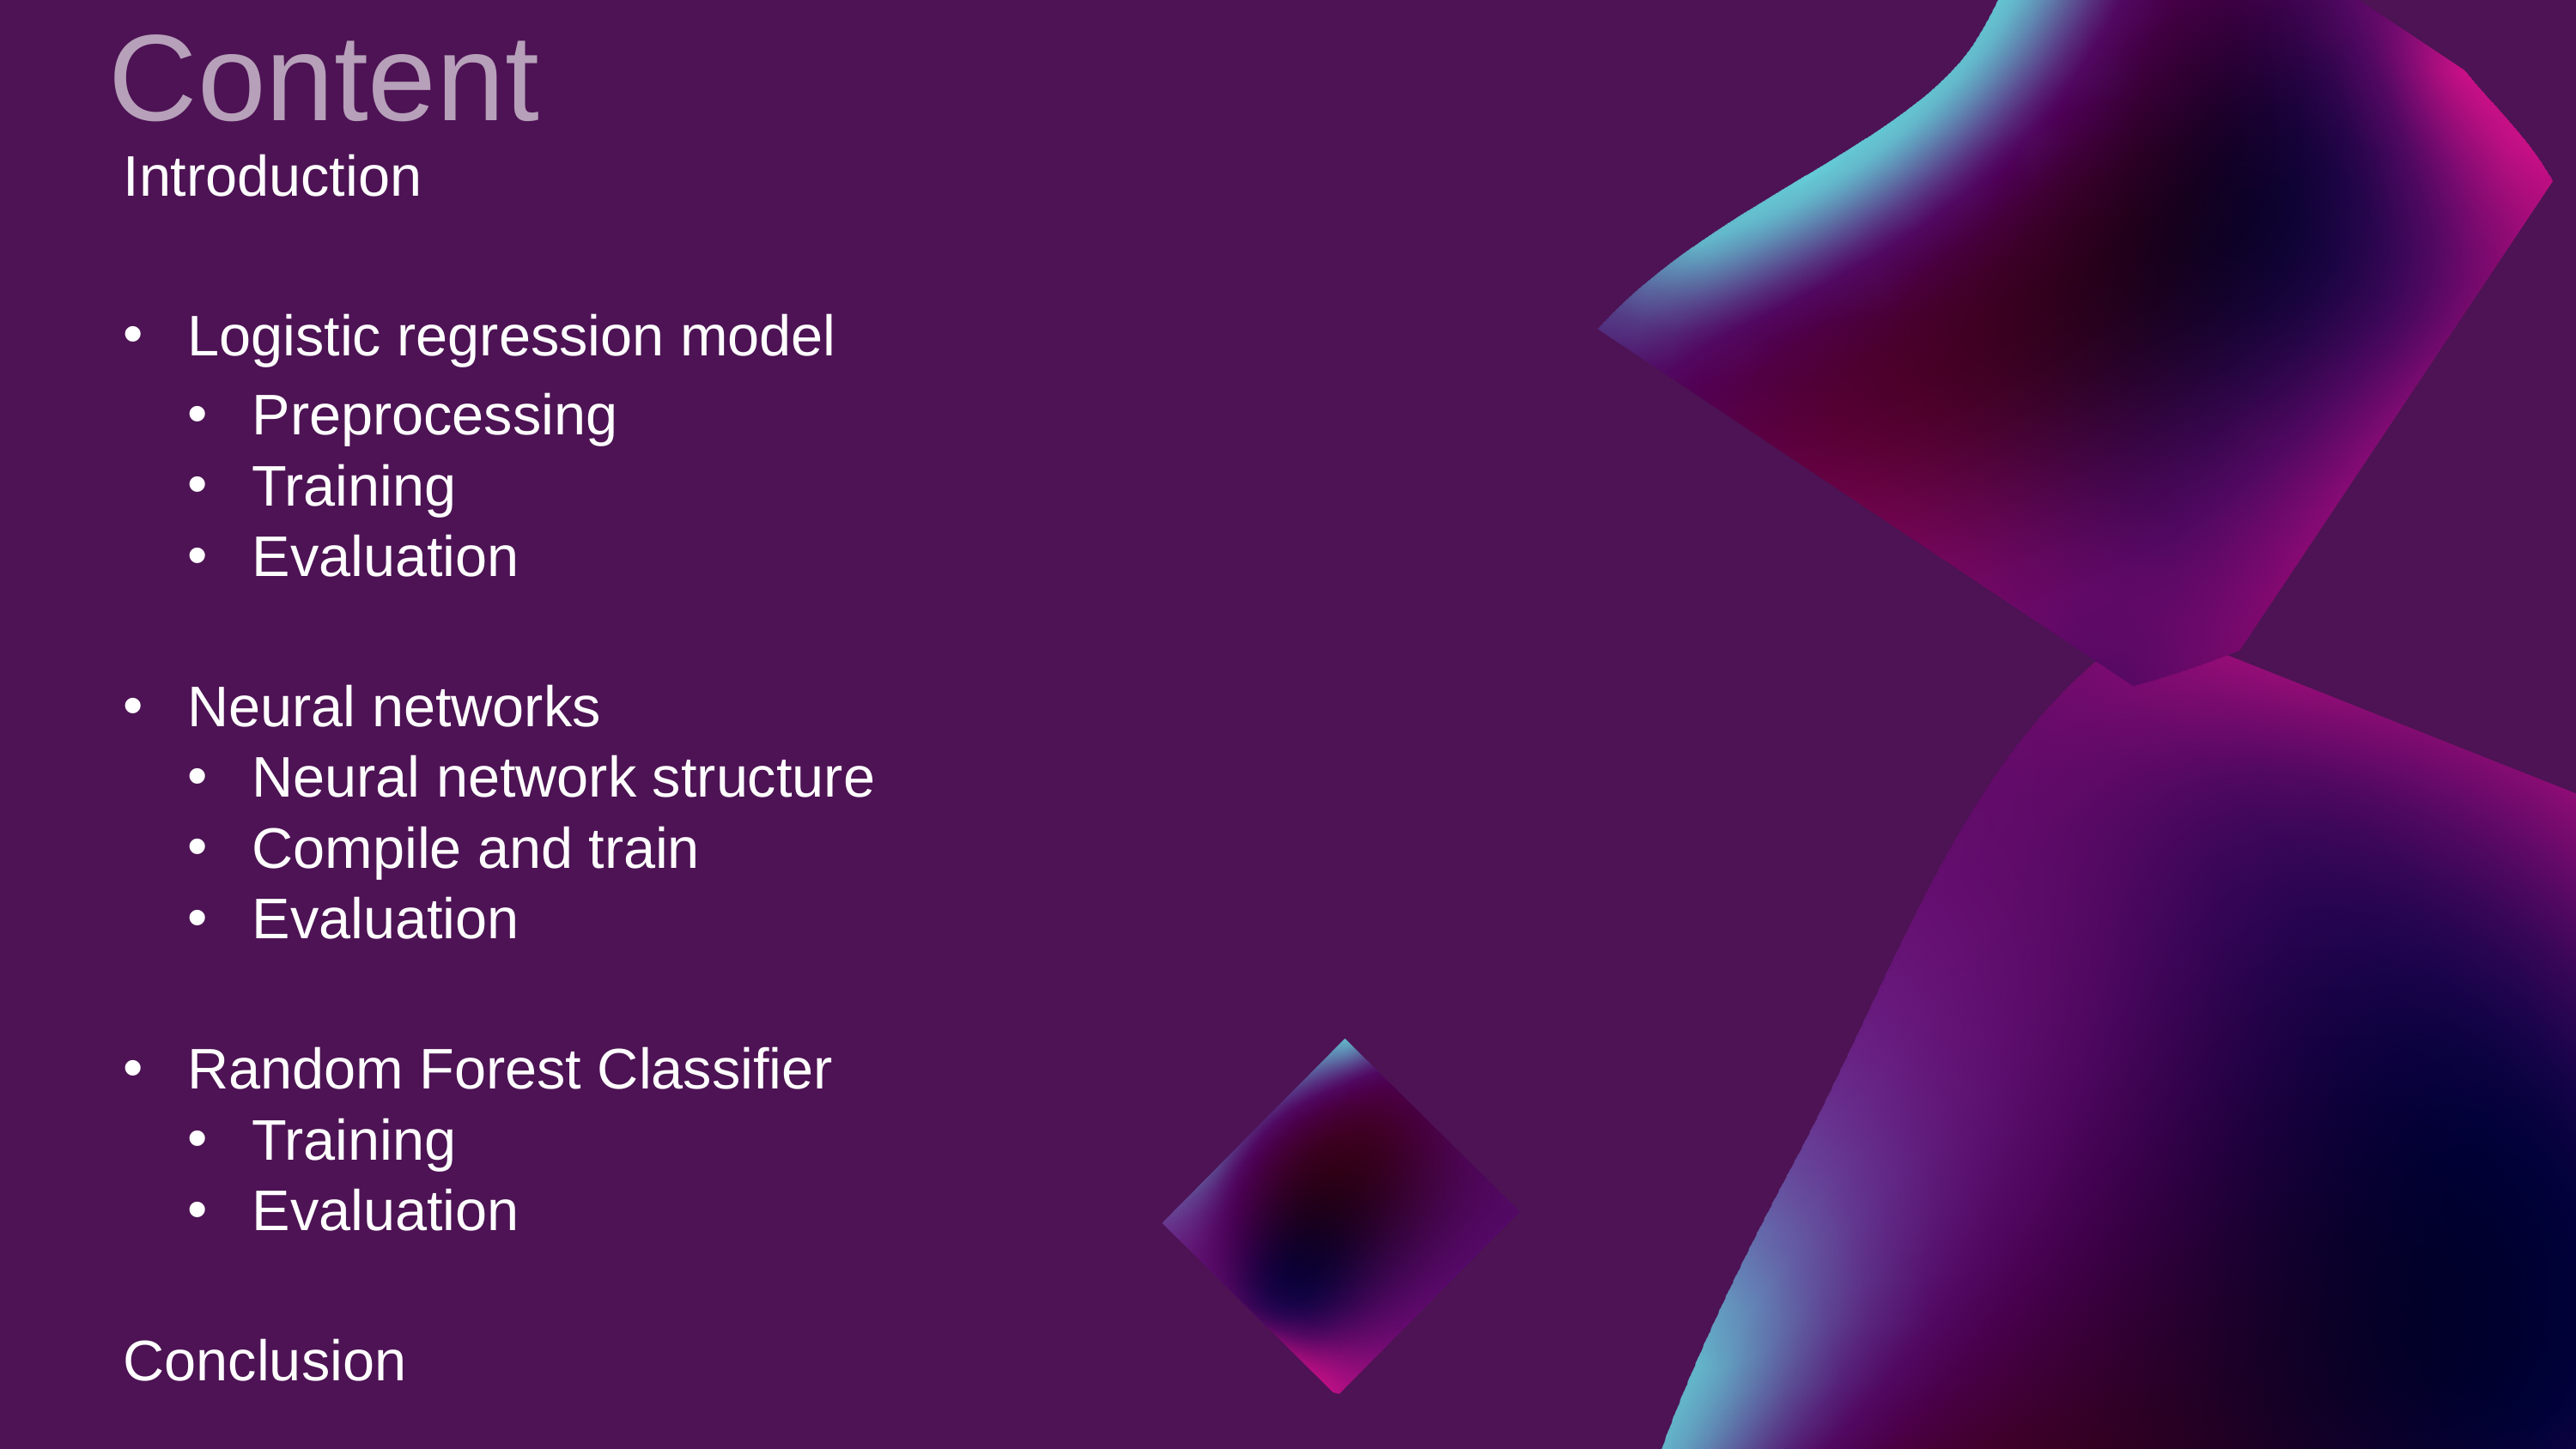

Content

Introduction

Logistic regression model
Preprocessing
Training
Evaluation

Neural networks
Neural network structure
Compile and train
Evaluation

Random Forest Classifier
Training
Evaluation

Conclusion